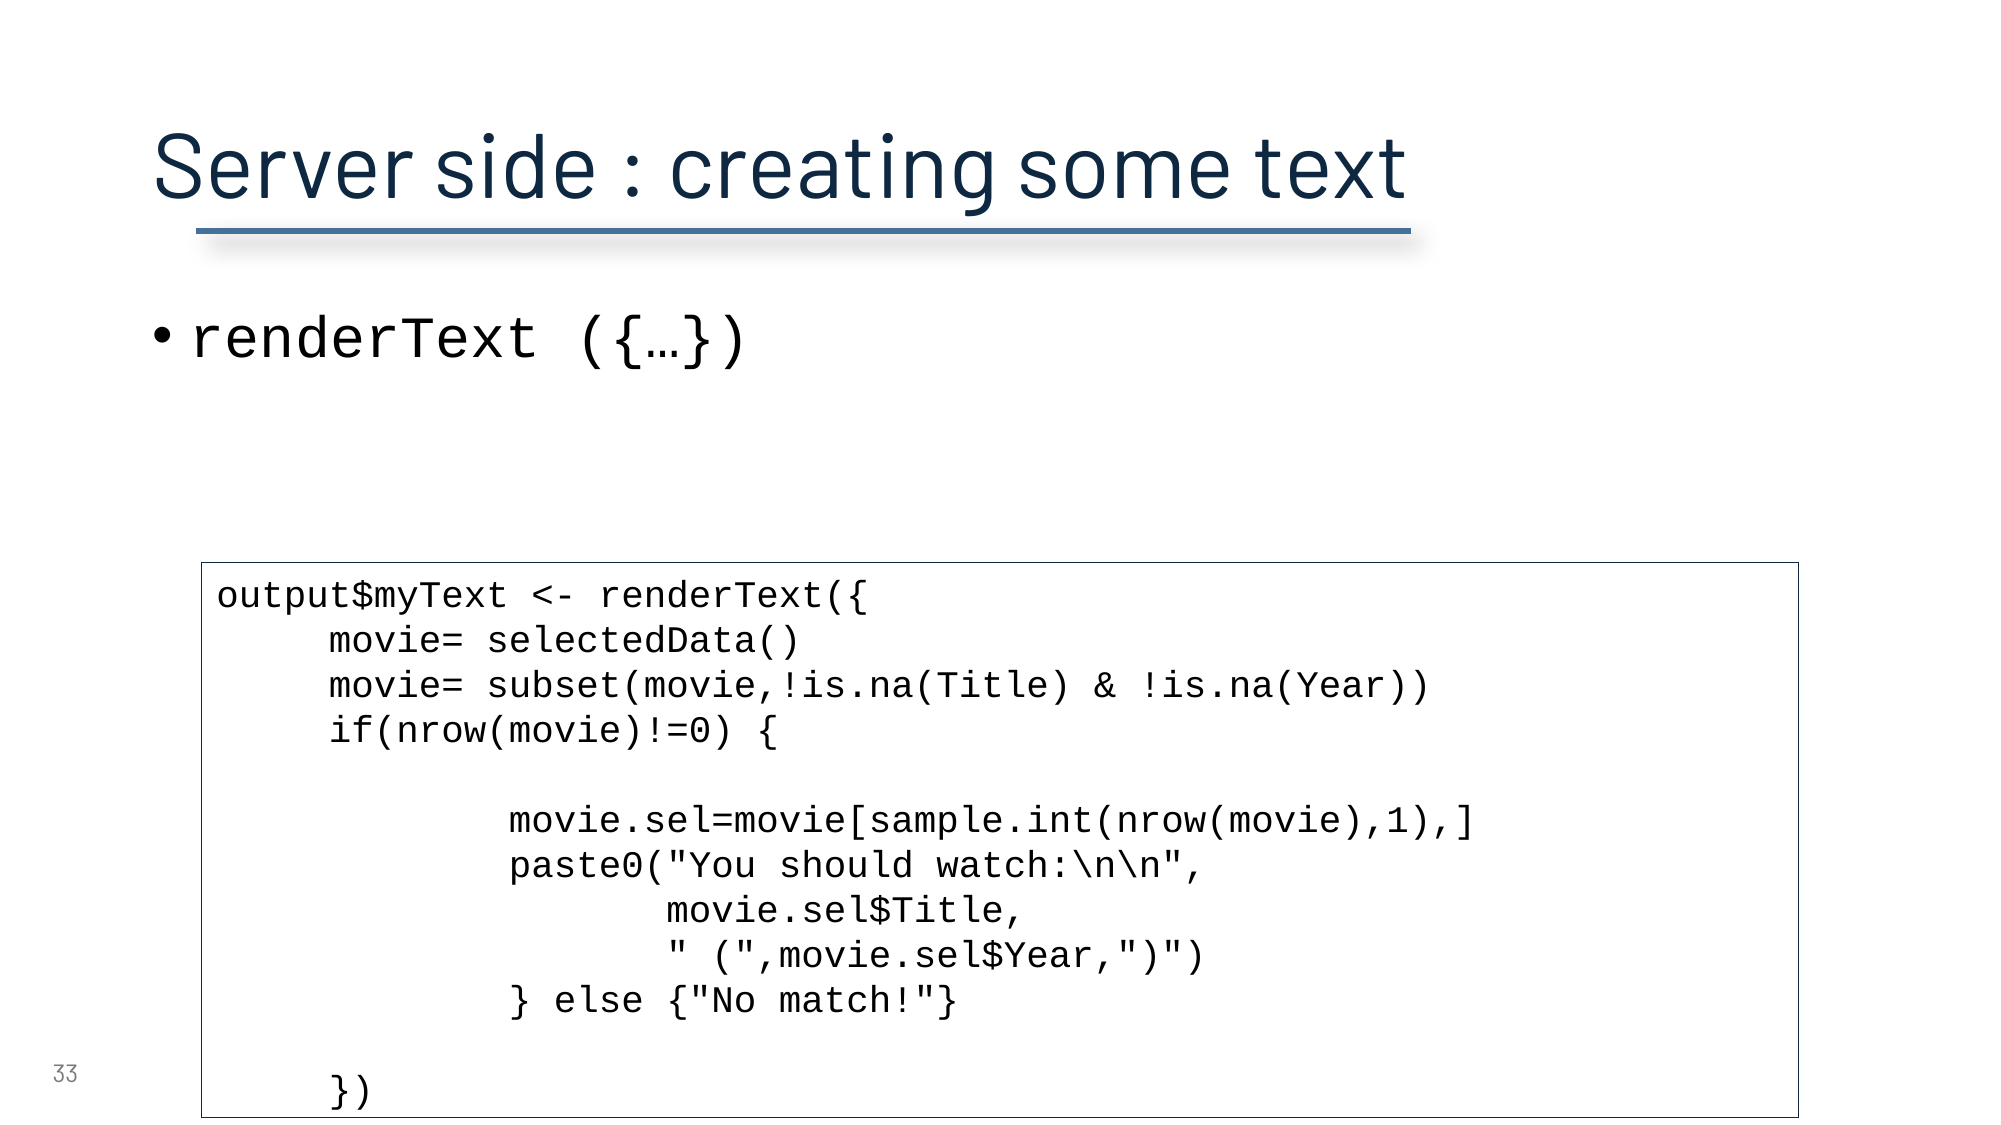

# Server side : creating some text
renderText ({…})
output$myText <- renderText({
     movie= selectedData()
     movie= subset(movie,!is.na(Title) & !is.na(Year))
     if(nrow(movie)!=0) {
             movie.sel=movie[sample.int(nrow(movie),1),]
             paste0("You should watch:\n\n",
                    movie.sel$Title,
                    " (",movie.sel$Year,")")
             } else {"No match!"}
     })
33